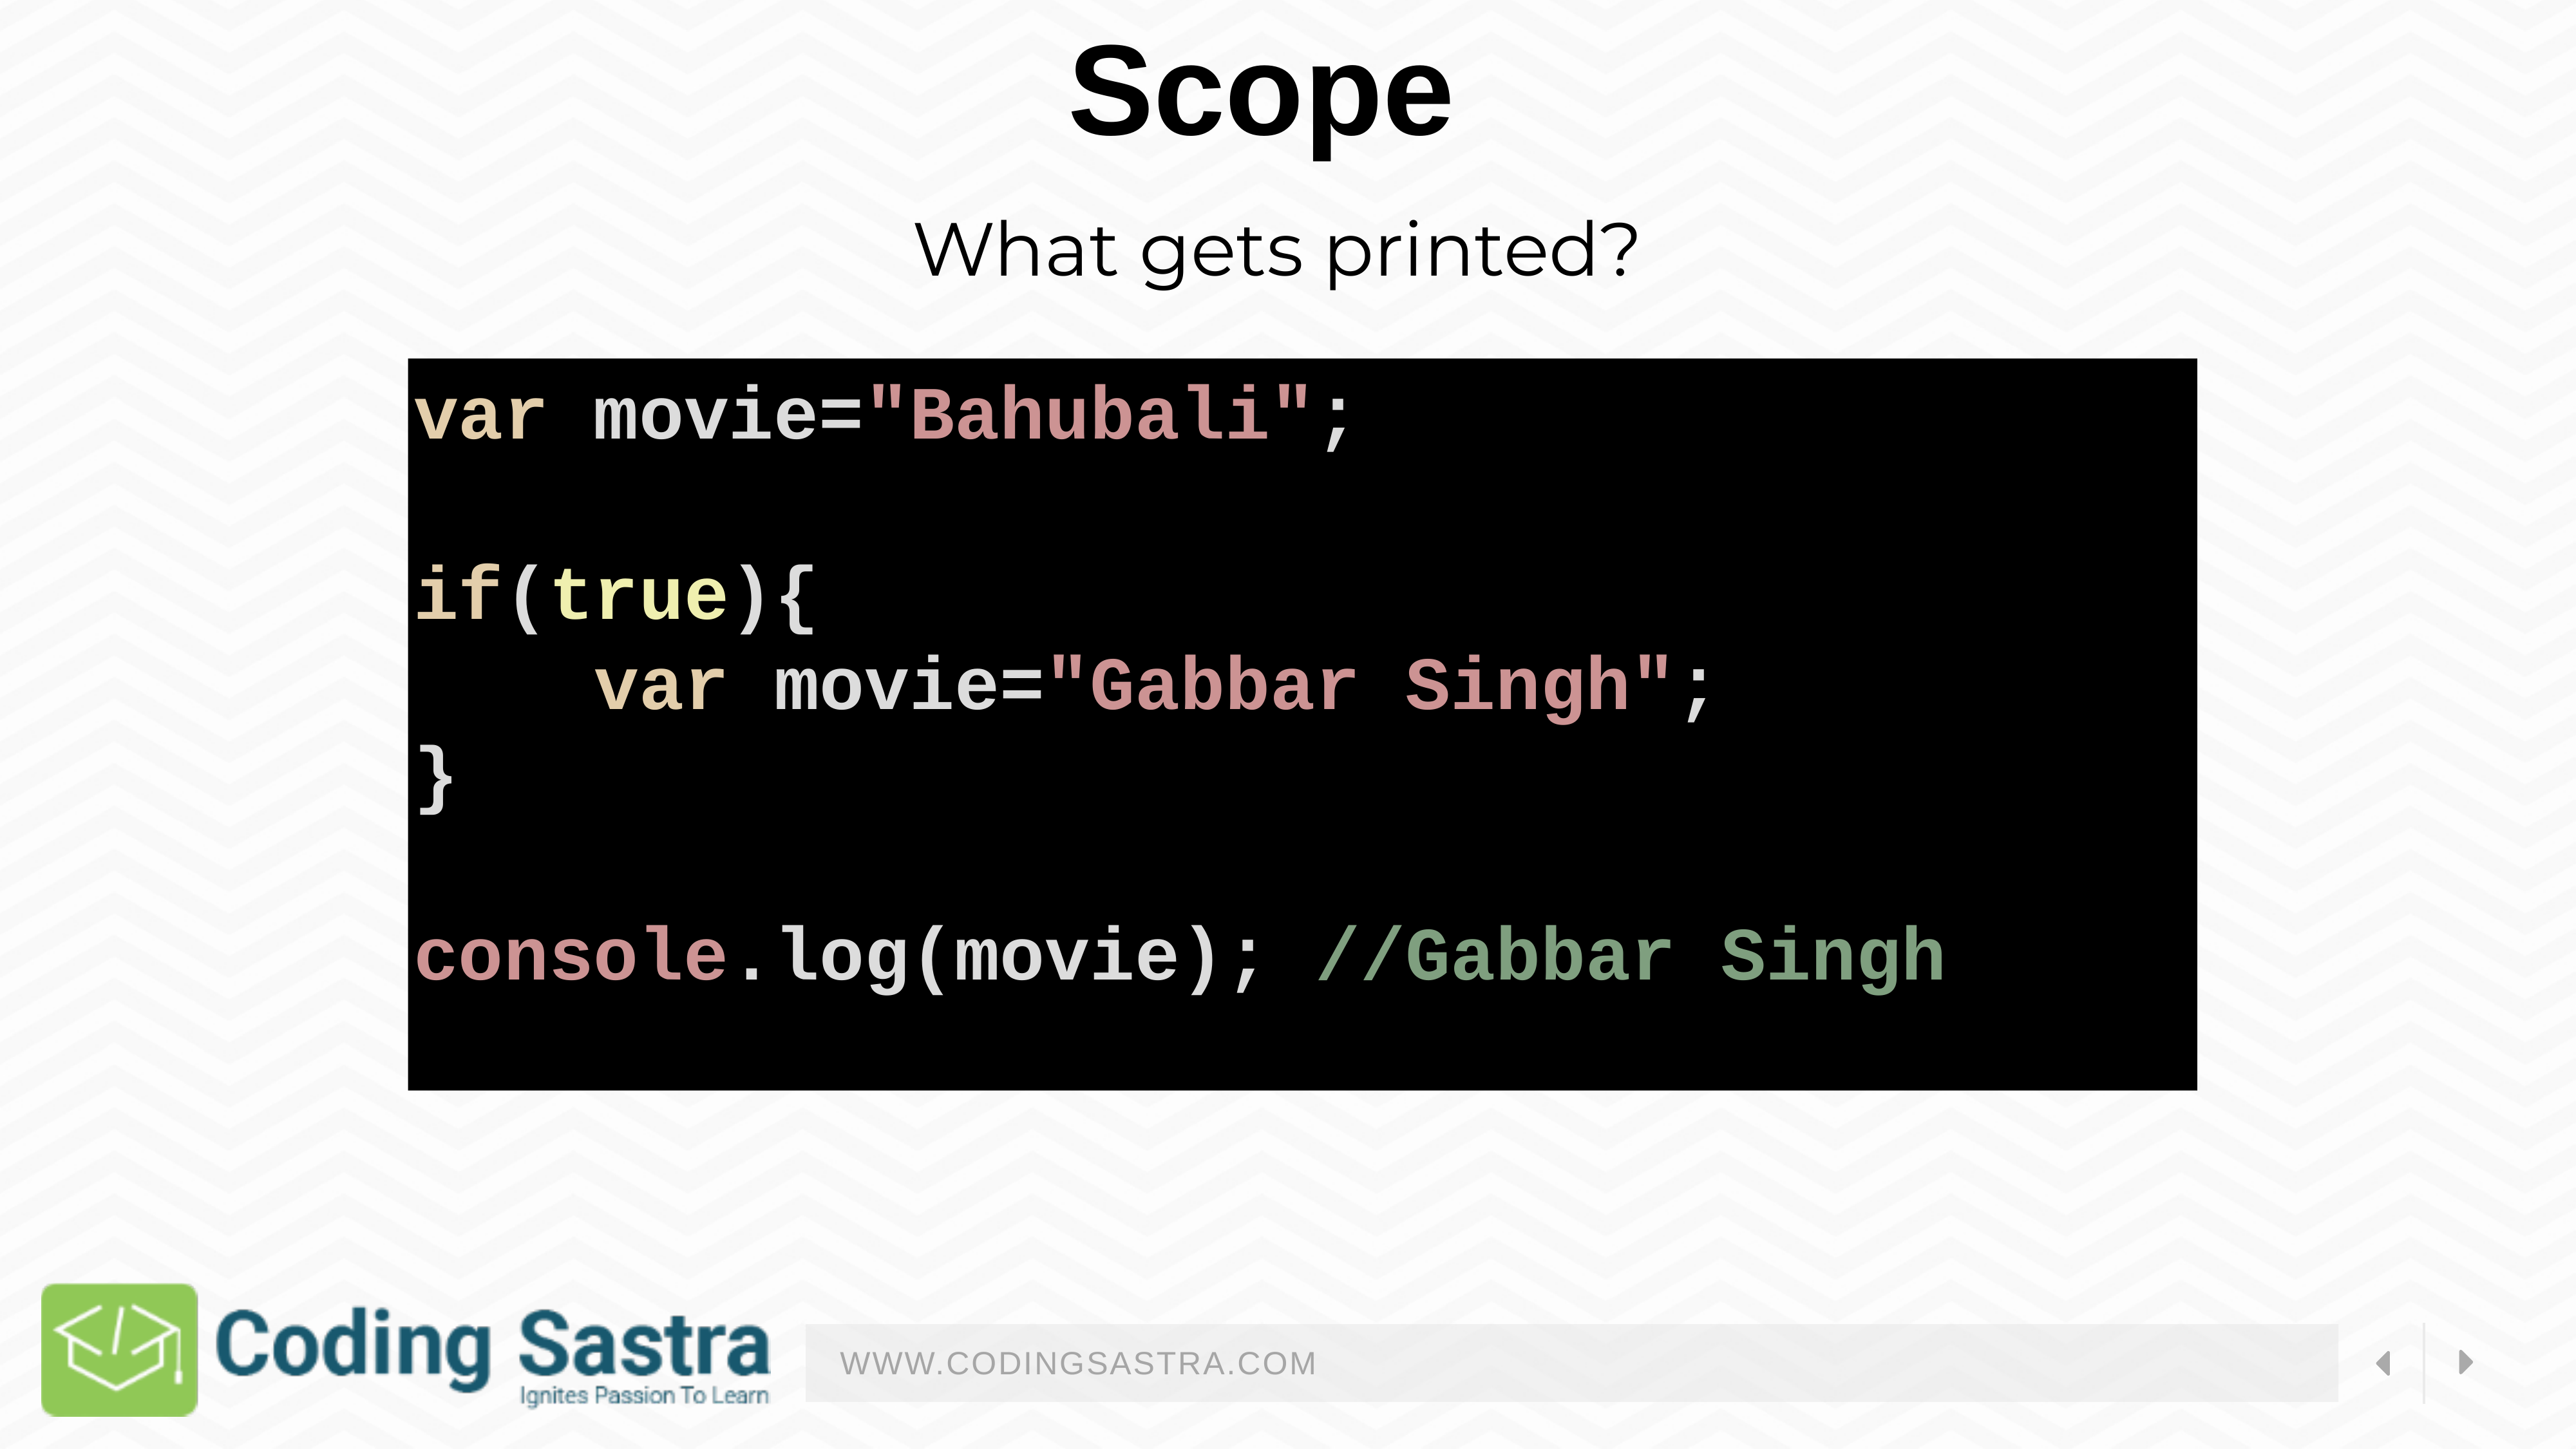

Scope
What gets printed?
var movie="Bahubali";

if(true){
    var movie="Gabbar Singh";
}

console.log(movie); //Gabbar Singh